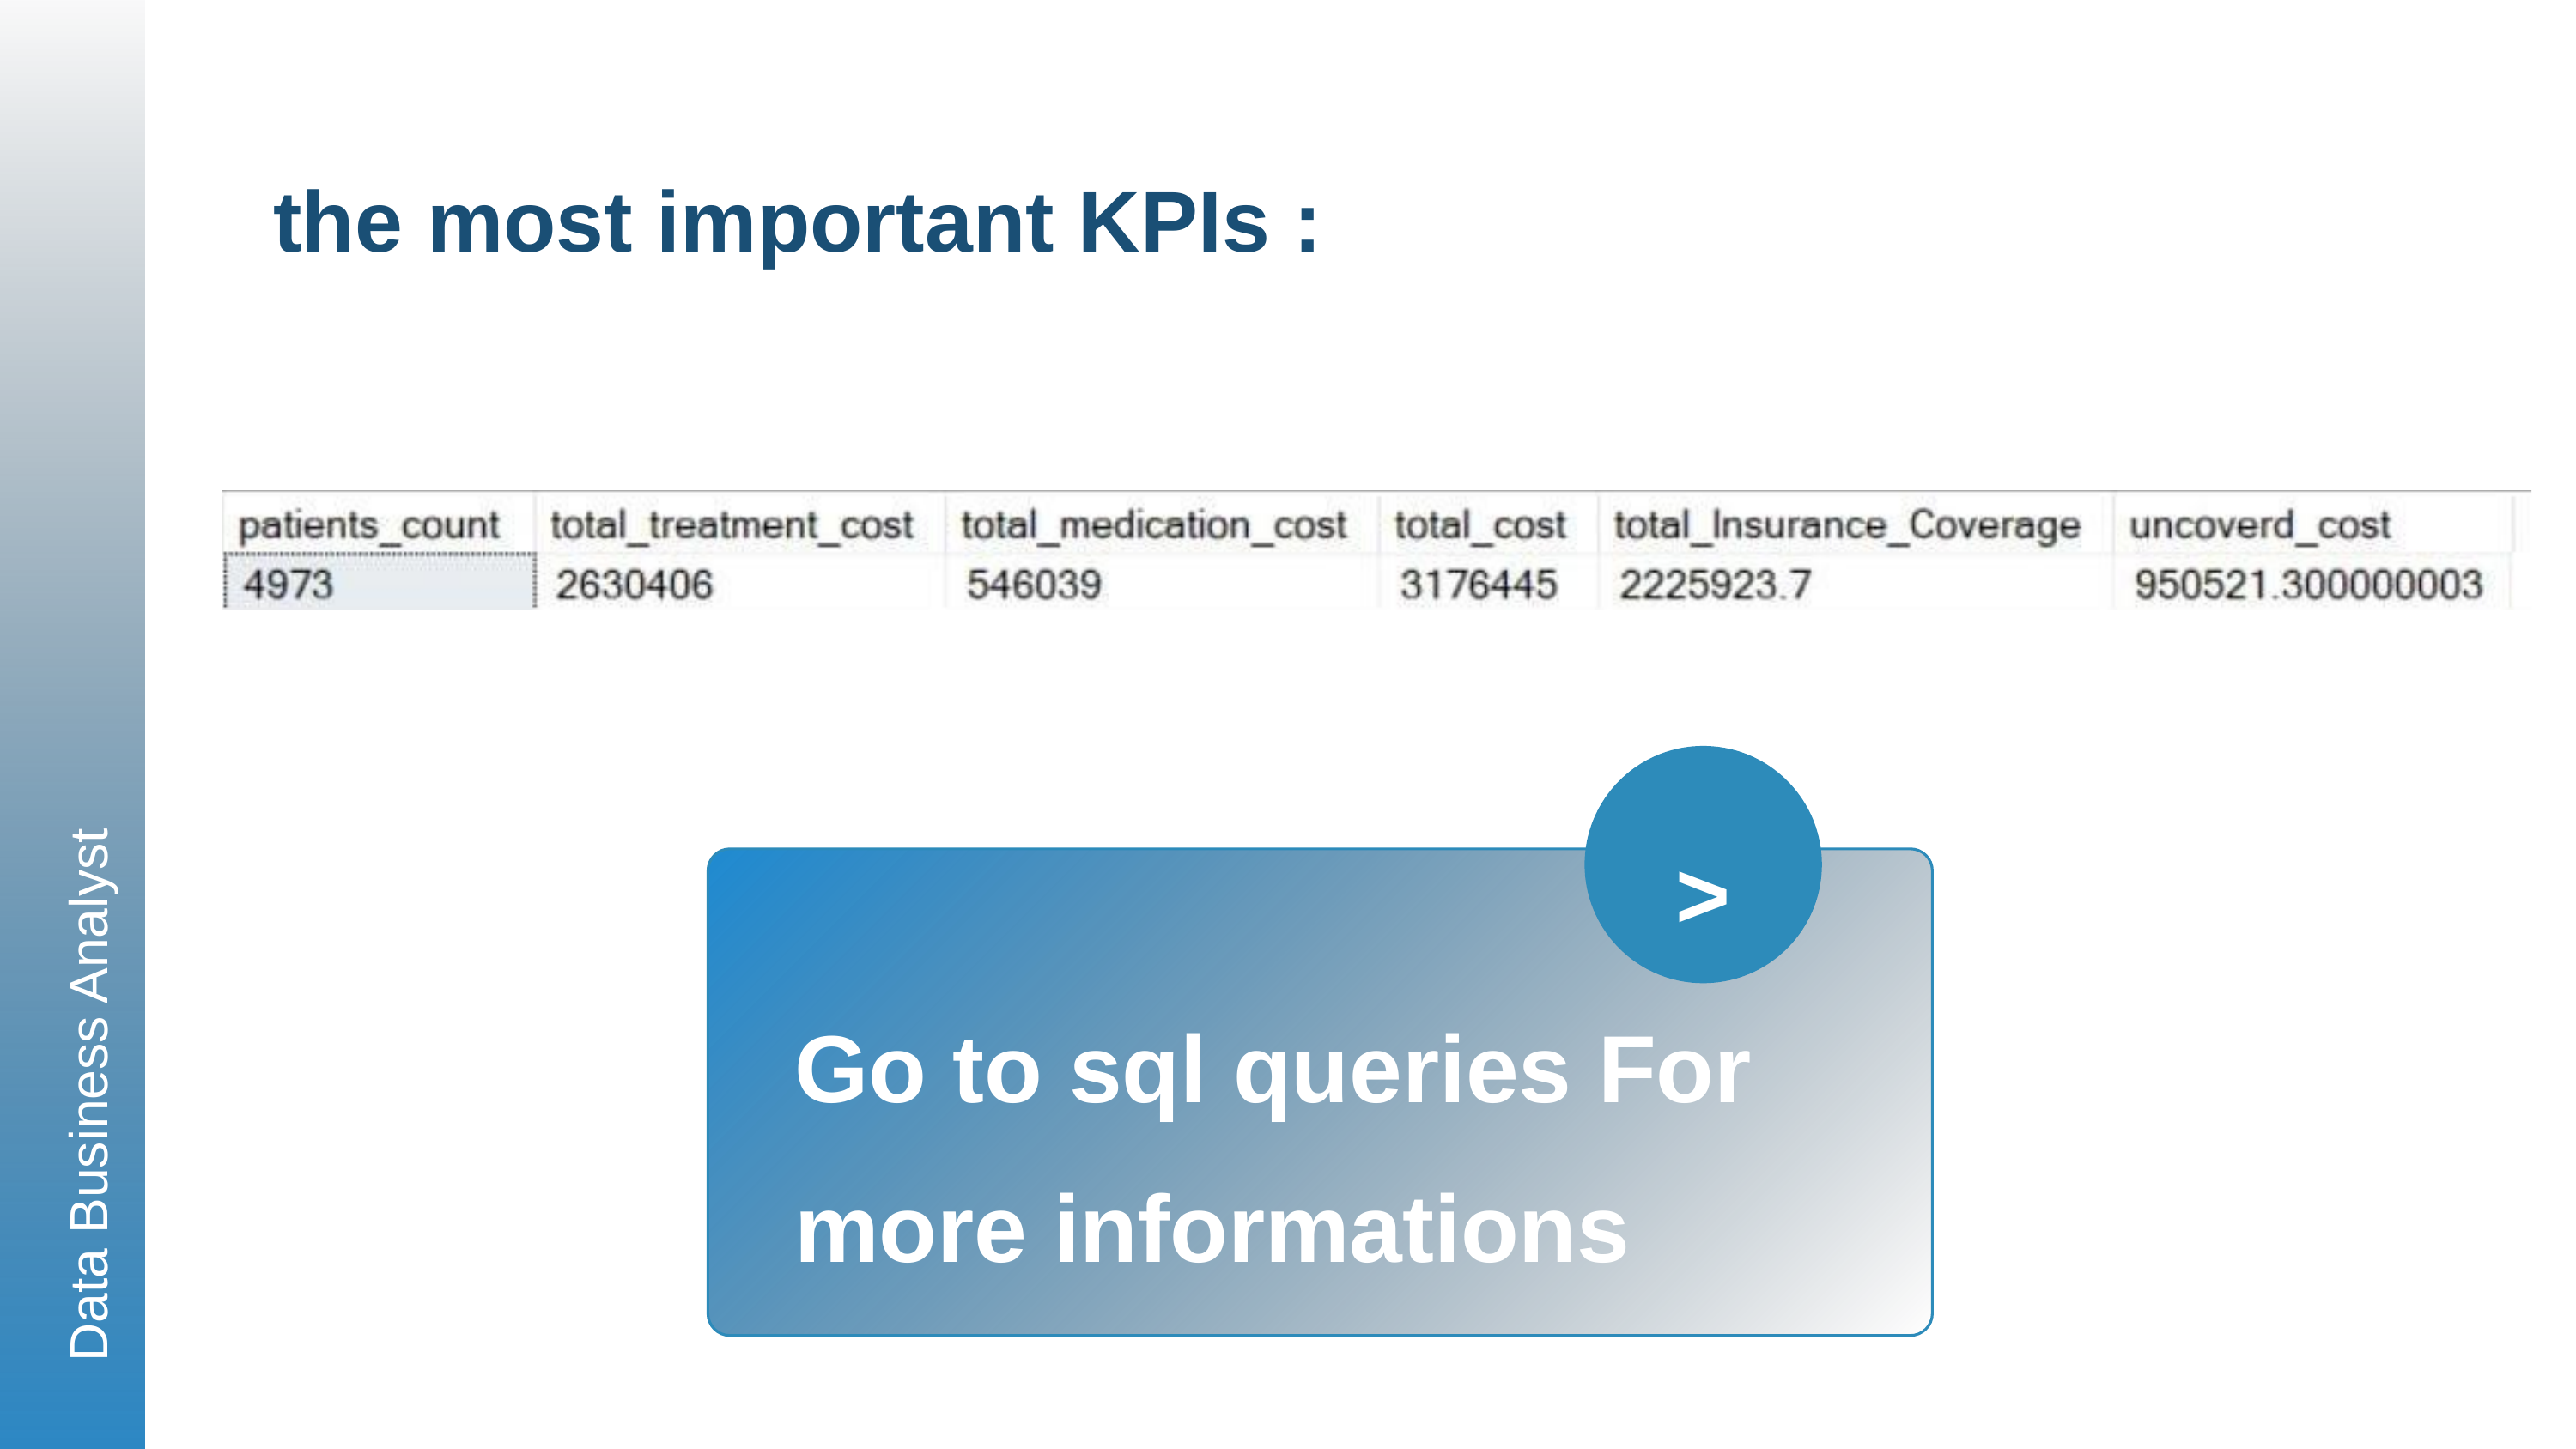

the most important KPIs :

>
Data Business Analyst
Go to sql queries For more informations